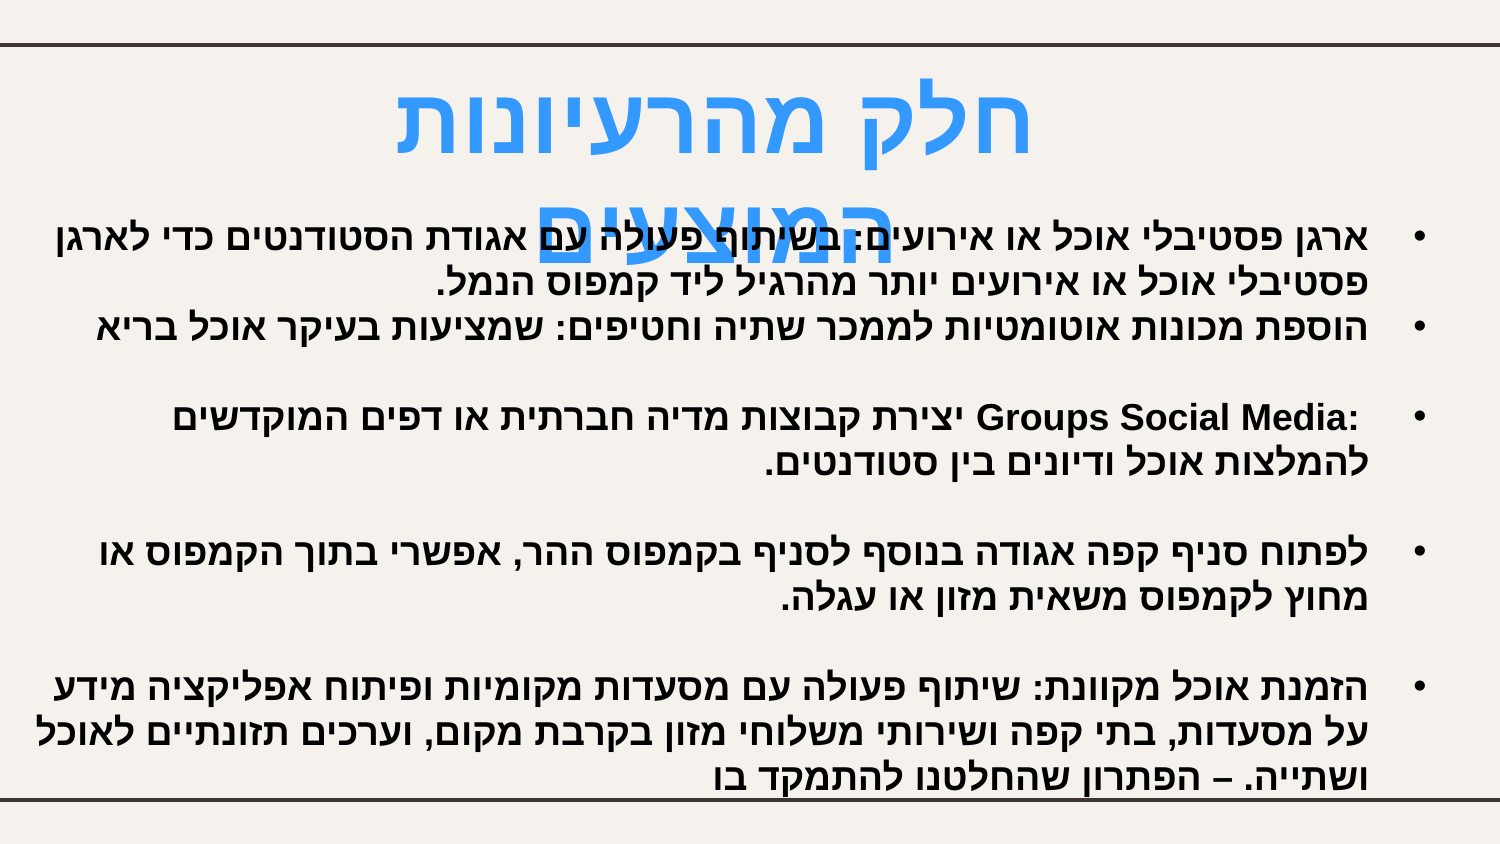

# חלק מהרעיונות המוצעים
ארגן פסטיבלי אוכל או אירועים: בשיתוף פעולה עם אגודת הסטודנטים כדי לארגן פסטיבלי אוכל או אירועים יותר מהרגיל ליד קמפוס הנמל.
הוספת מכונות אוטומטיות לממכר שתיה וחטיפים: שמציעות בעיקר אוכל בריא

 :Groups Social Media יצירת קבוצות מדיה חברתית או דפים המוקדשים להמלצות אוכל ודיונים בין סטודנטים.

לפתוח סניף קפה אגודה בנוסף לסניף בקמפוס ההר, אפשרי בתוך הקמפוס או מחוץ לקמפוס משאית מזון או עגלה.

הזמנת אוכל מקוונת: שיתוף פעולה עם מסעדות מקומיות ופיתוח אפליקציה מידע על מסעדות, בתי קפה ושירותי משלוחי מזון בקרבת מקום, וערכים תזונתיים לאוכל ושתייה. – הפתרון שהחלטנו להתמקד בו